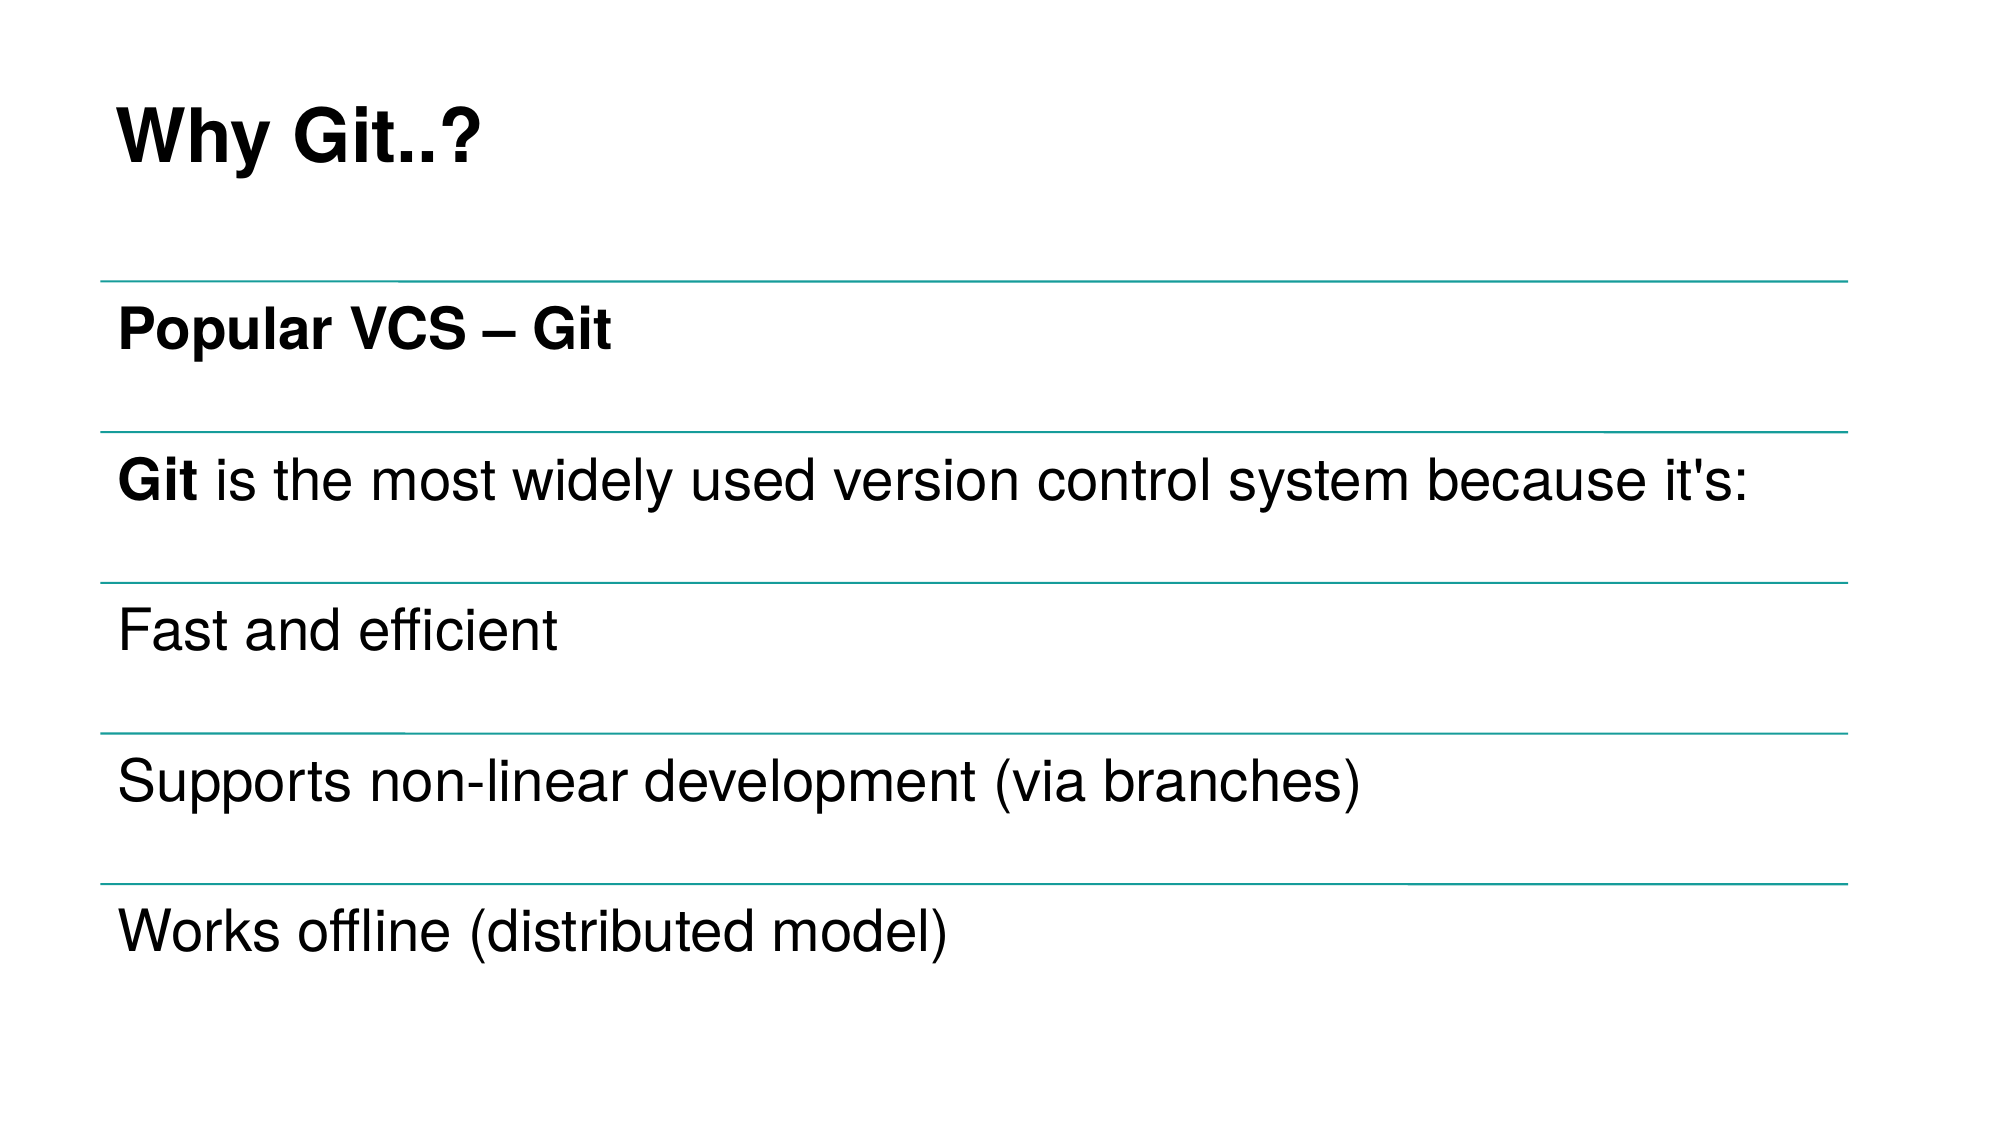

# Why Git..?
Popular VCS – Git
Git is the most widely used version control system because it's:
Fast and efficient
Supports non-linear development (via branches)
Works offline (distributed model)